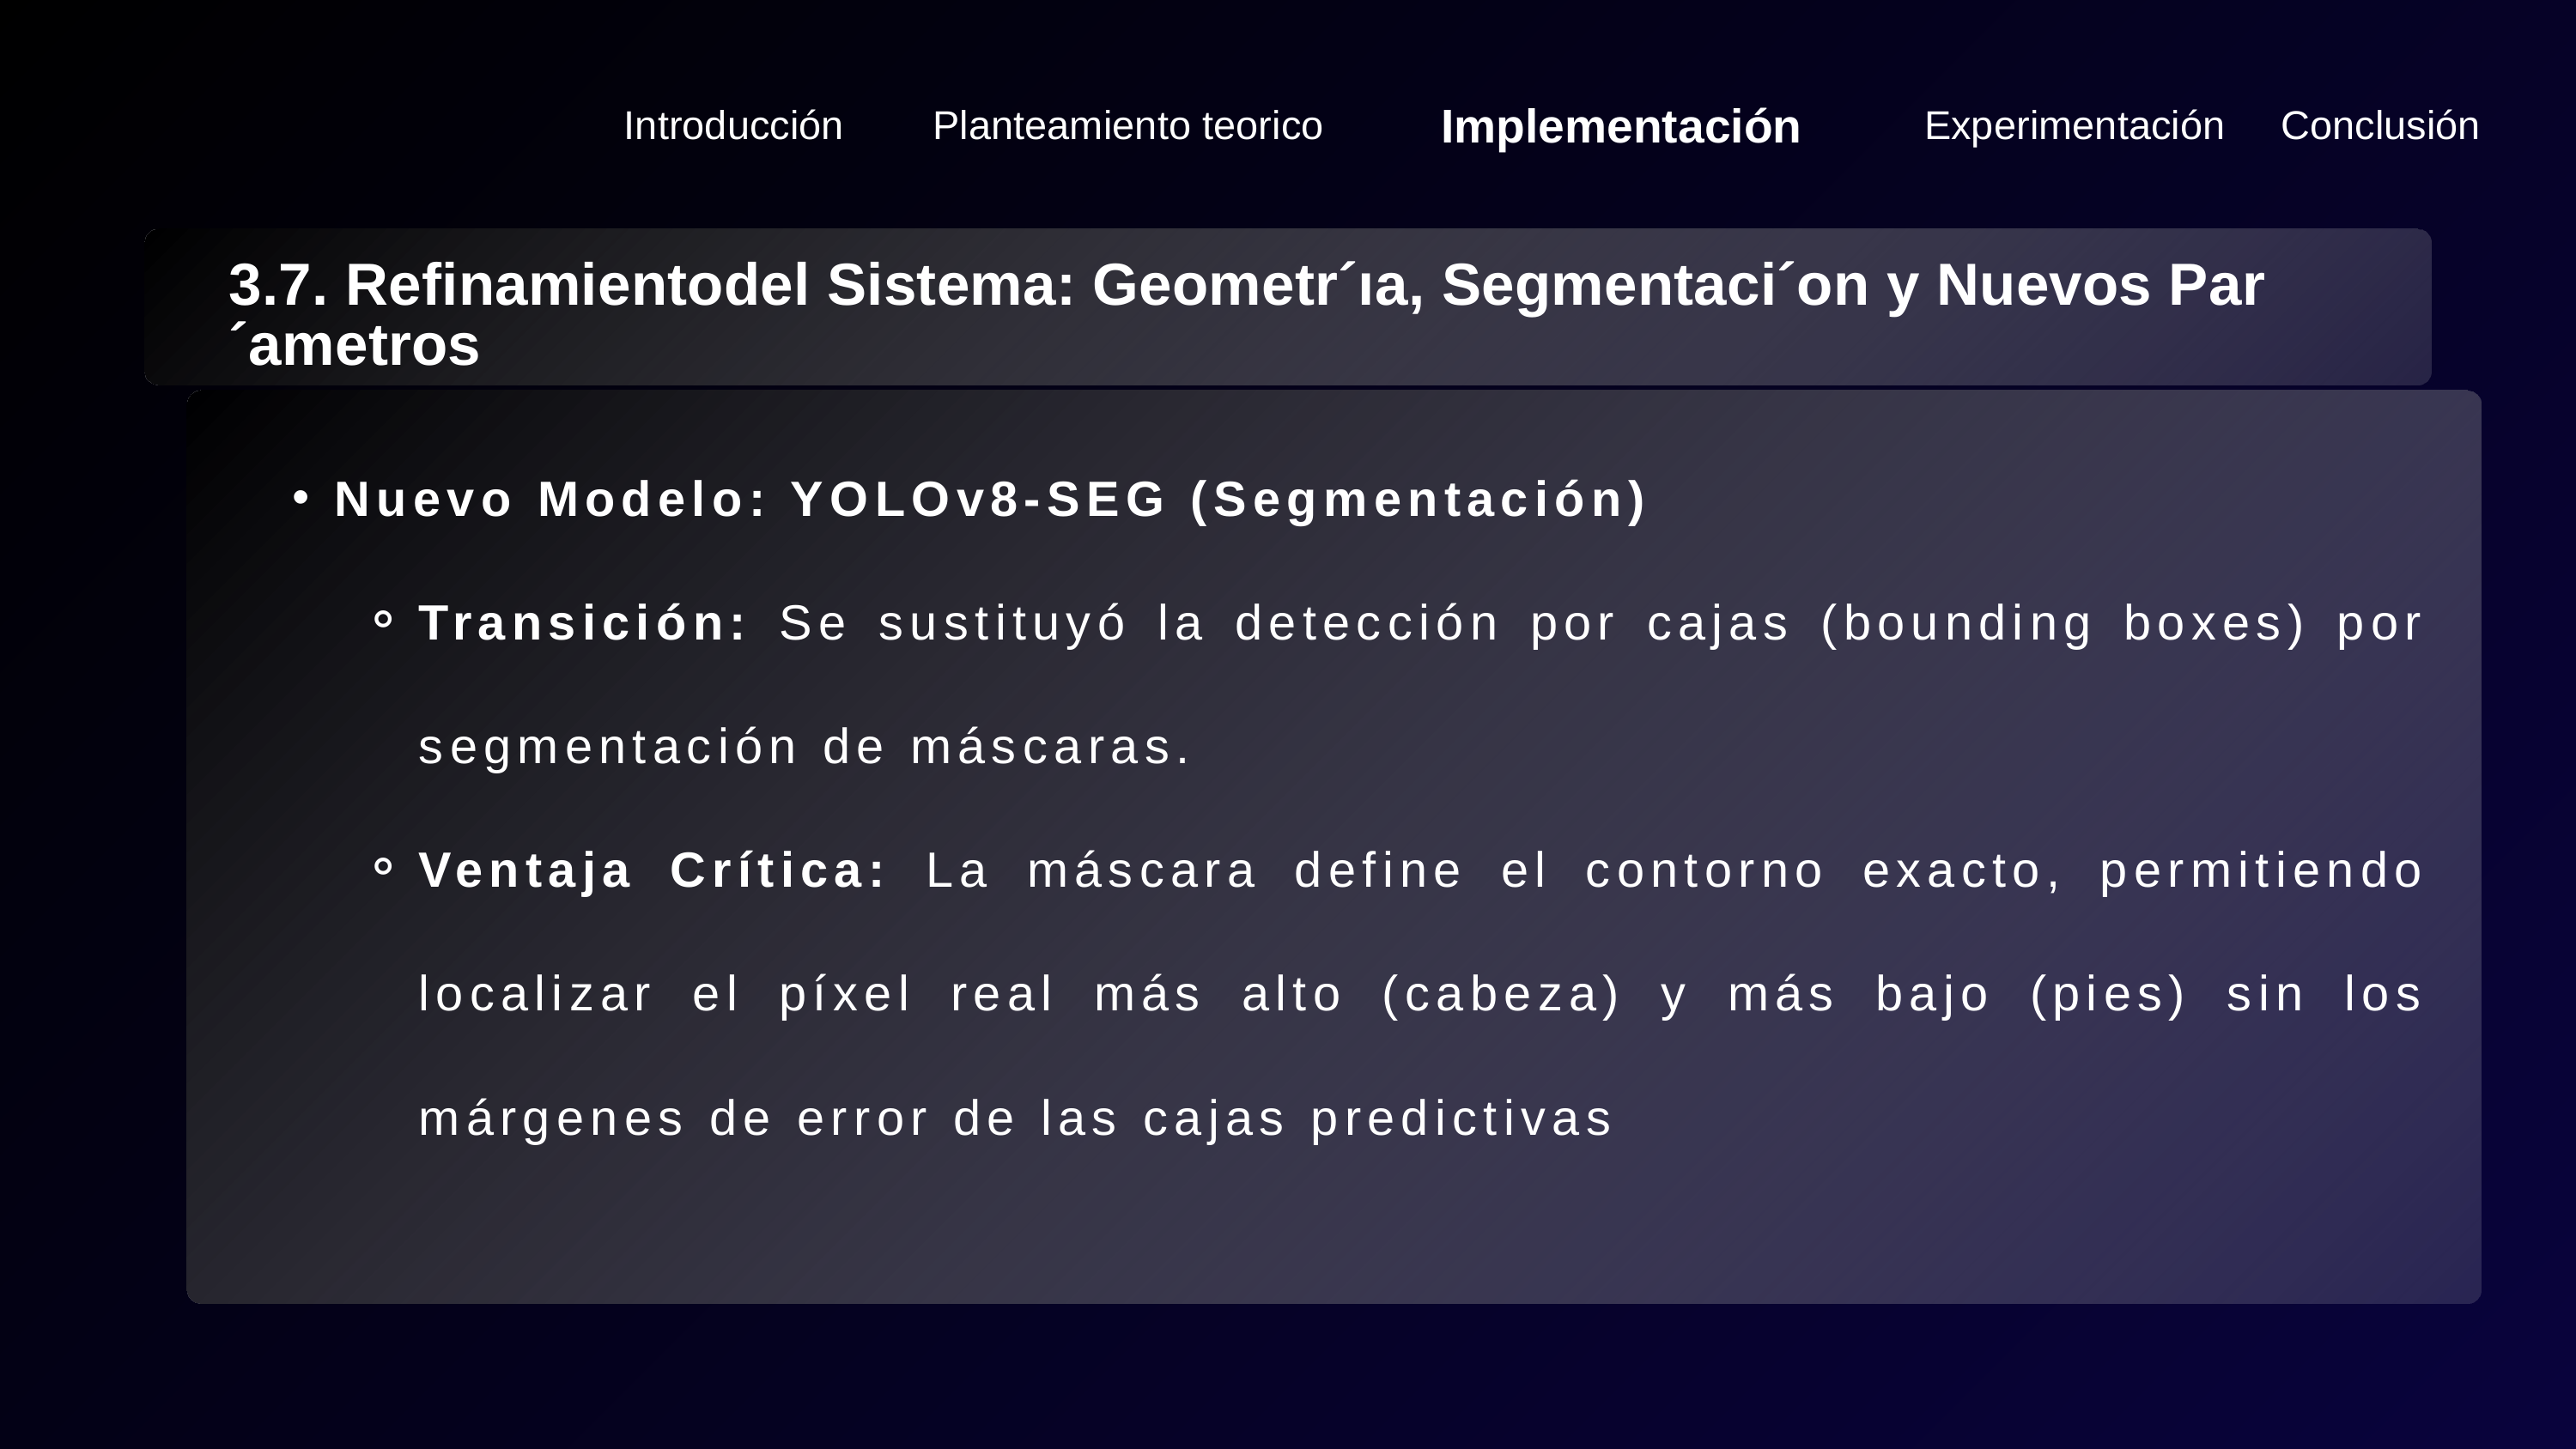

Implementación
Introducción
Conclusión
Planteamiento teorico
Experimentación

3.7. Refinamientodel Sistema: Geometr´ıa, Segmentaci´on y Nuevos Par´ametros

Nuevo Modelo: YOLOv8-SEG (Segmentación)
Transición: Se sustituyó la detección por cajas (bounding boxes) por segmentación de máscaras.
Ventaja Crítica: La máscara define el contorno exacto, permitiendo localizar el píxel real más alto (cabeza) y más bajo (pies) sin los márgenes de error de las cajas predictivas